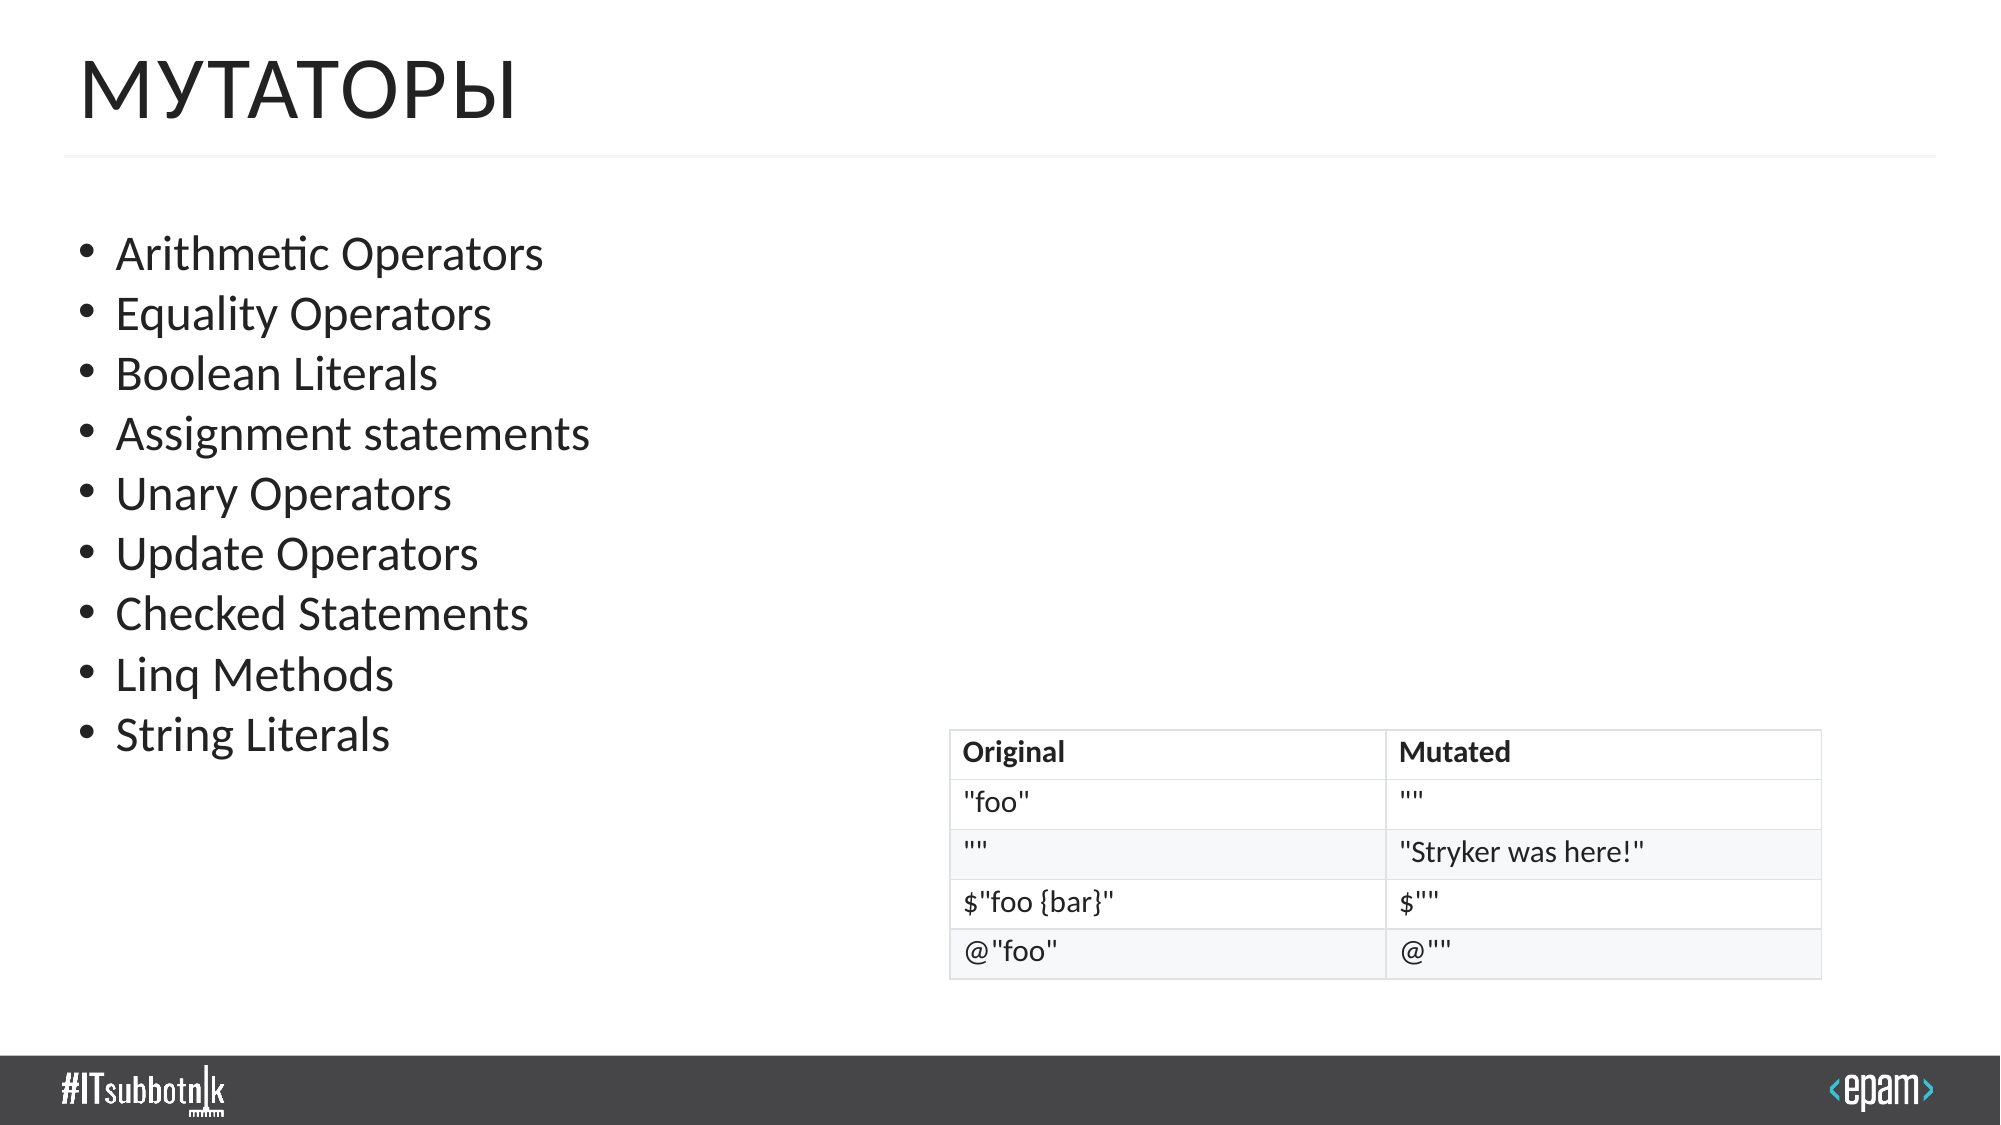

# Мутаторы
Arithmetic Operators
Equality Operators
Boolean Literals
Assignment statements
Unary Operators
Update Operators
Checked Statements
Linq Methods
String Literals
| Original | Mutated |
| --- | --- |
| "foo" | "" |
| "" | "Stryker was here!" |
| $"foo {bar}" | $"" |
| @"foo" | @"" |